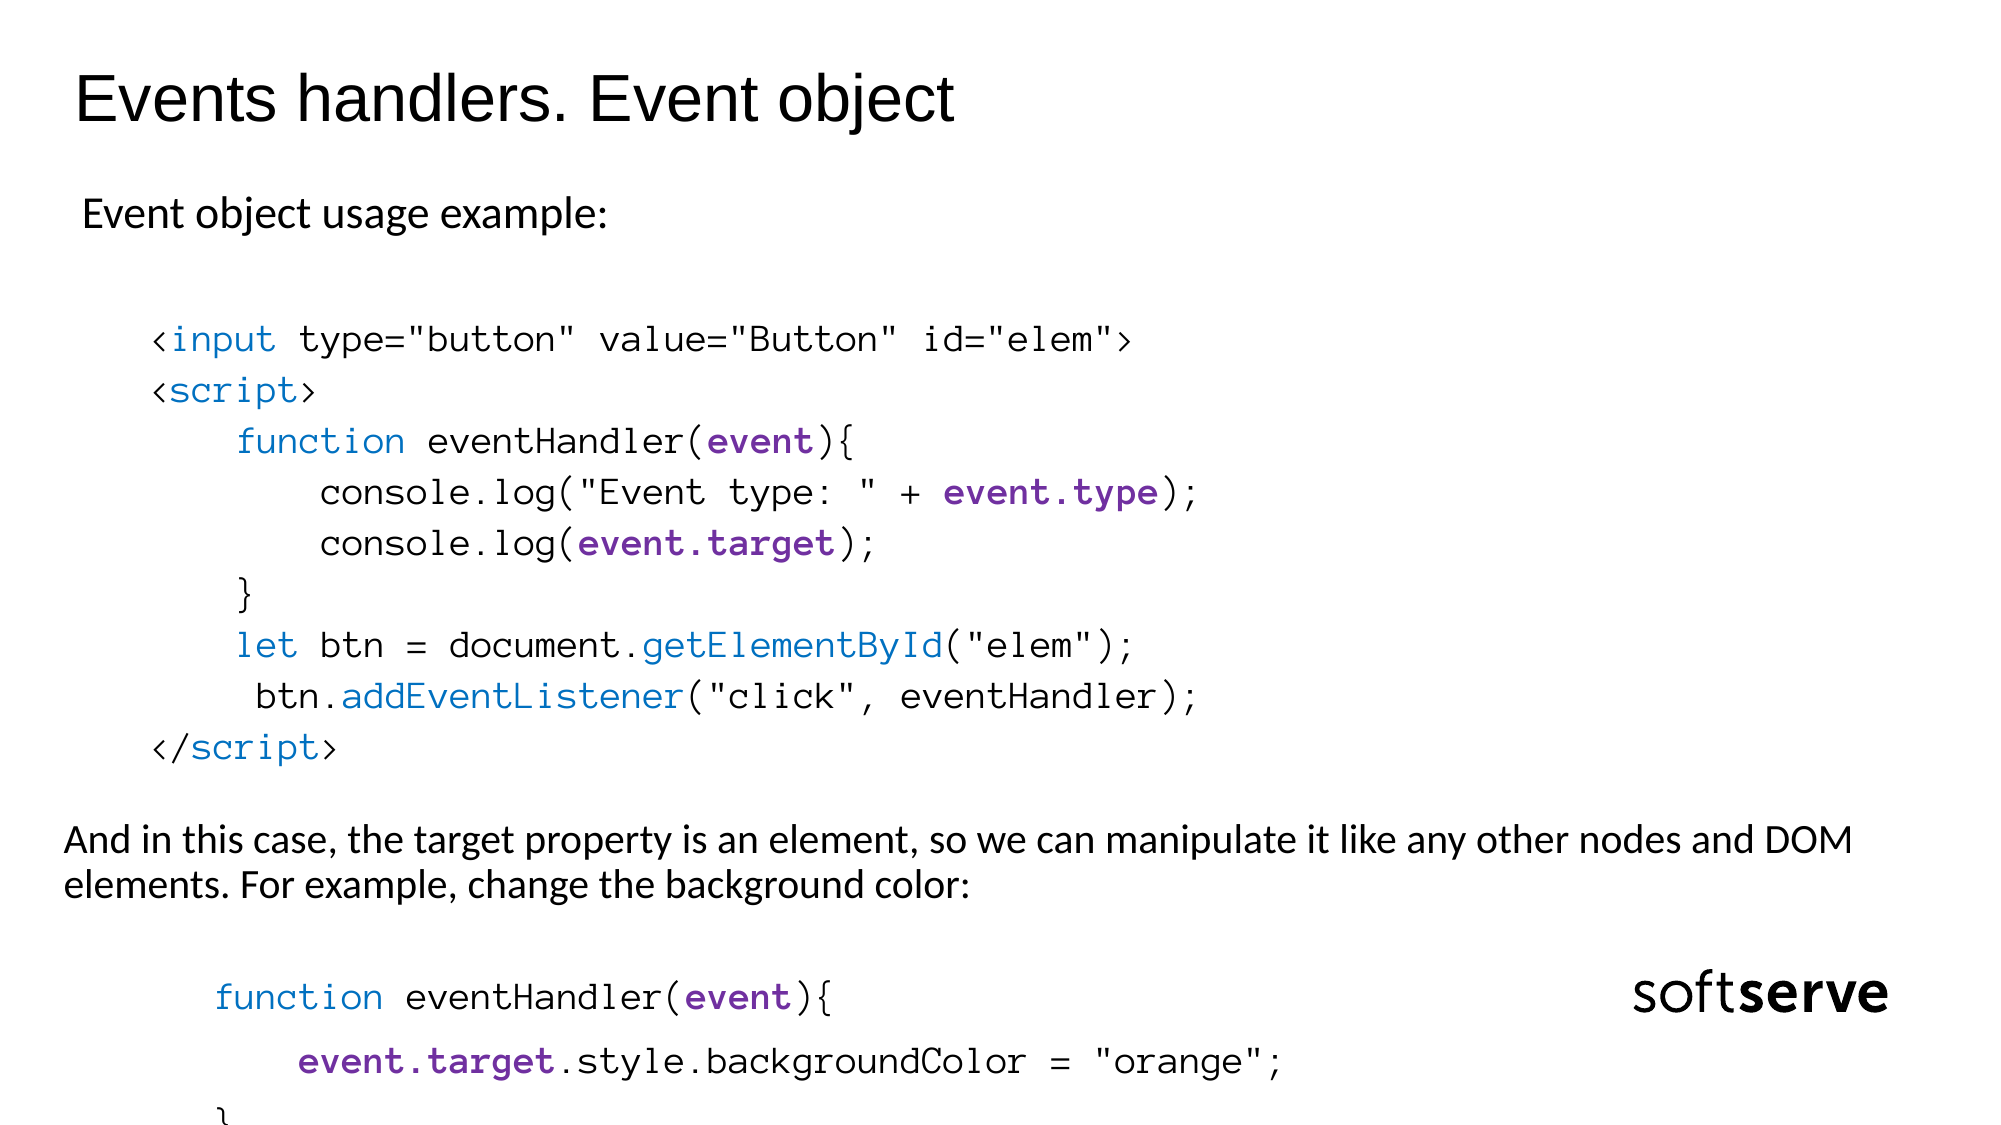

# Events handlers. Event object
Event object usage example:

    <input type="button" value="Button" id="elem">
    <script>
        function eventHandler(event){
            console.log("Event type: " + event.type);
            console.log(event.target);
        }
        let btn = document.getElementById("elem");
         btn.addEventListener("click", eventHandler);
    </script>

And in this case, the target property is an element, so we can manipulate it like any other nodes and DOM elements. For example, change the background color:

	function eventHandler(event){
	    event.target.style.backgroundColor = "orange";
	}